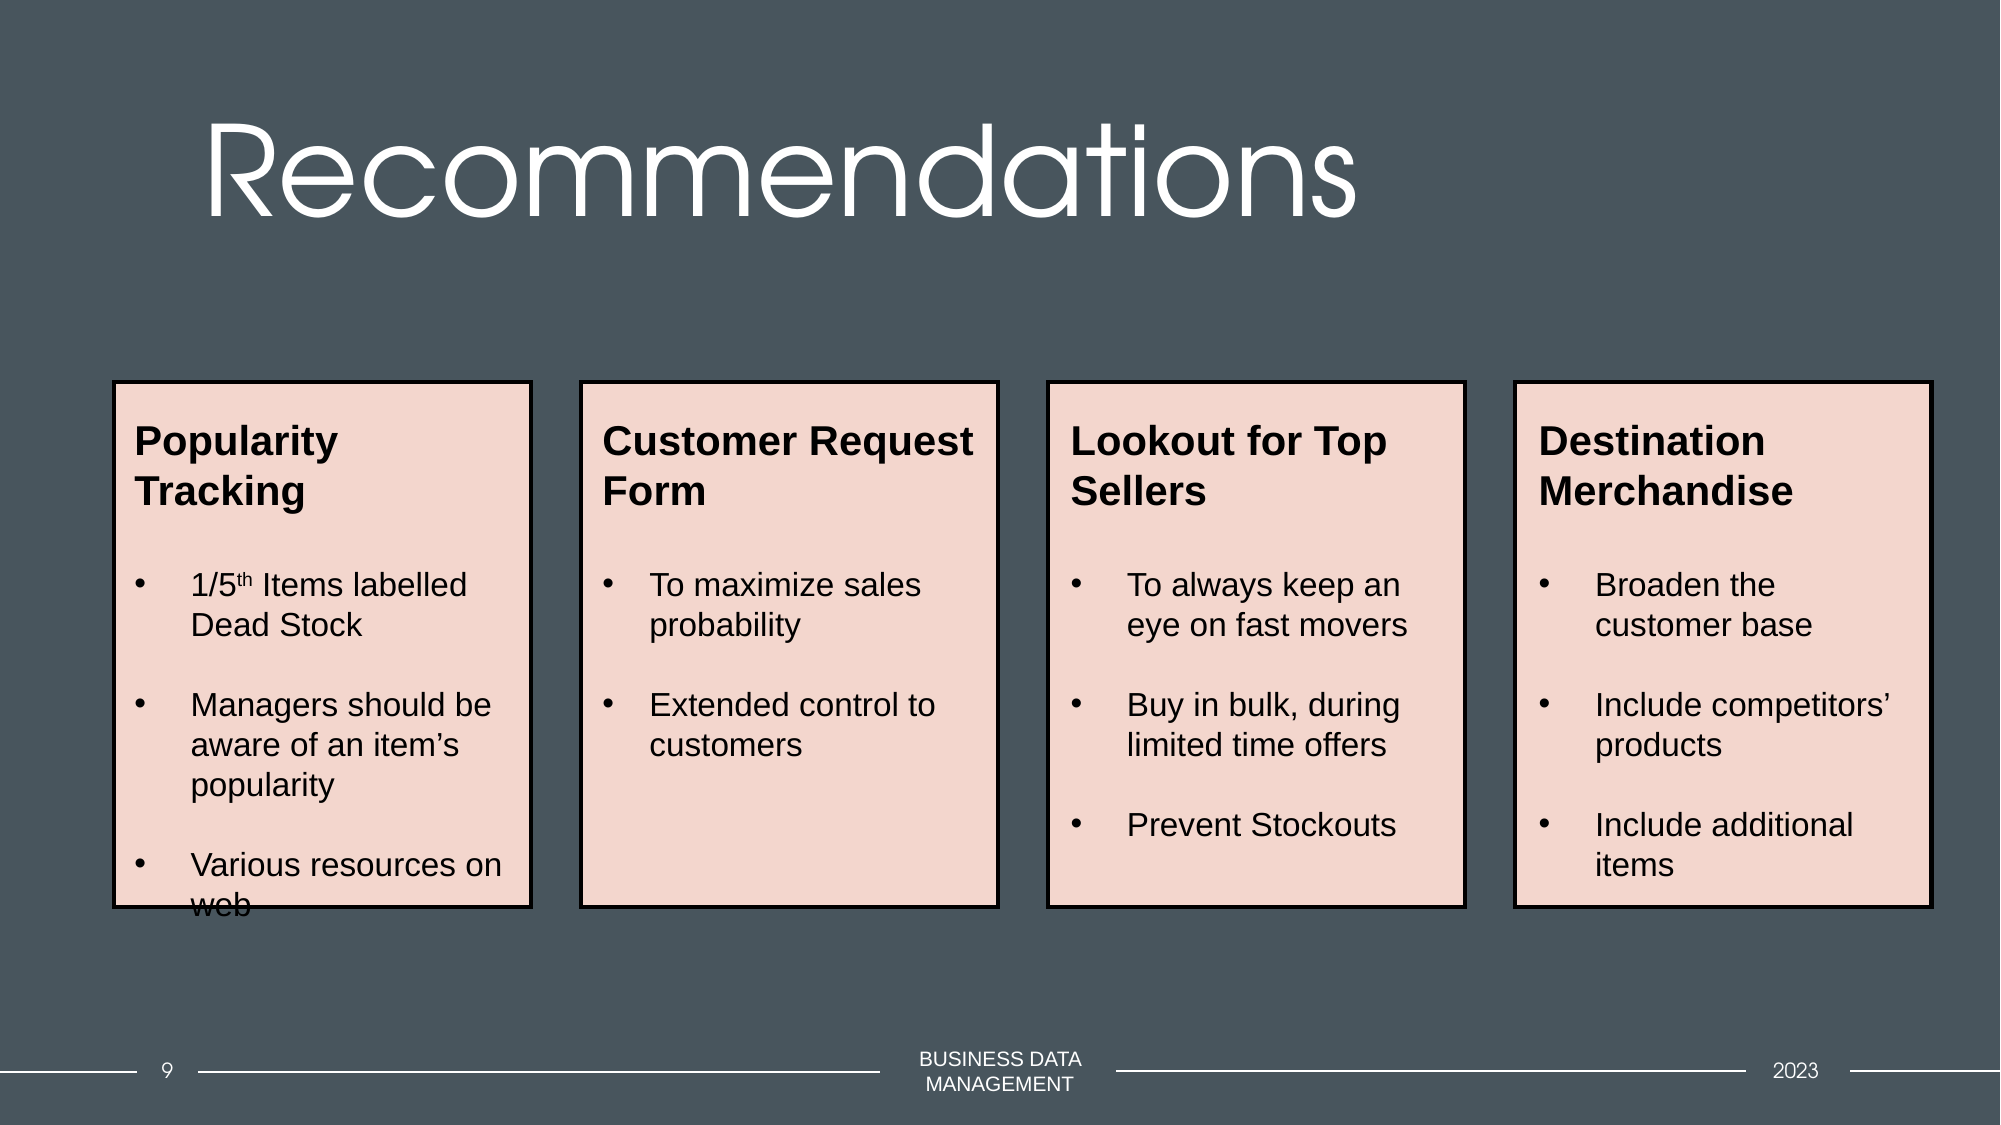

# Recommendations
Popularity Tracking

1/5th Items labelled Dead Stock

Managers should be aware of an item’s popularity

Various resources on web
Customer Request Form

To maximize sales probability

Extended control to customers
Lookout for Top Sellers

To always keep an eye on fast movers

Buy in bulk, during limited time offers

Prevent Stockouts
Destination Merchandise

Broaden the customer base

Include competitors’ products

Include additional items

9
BUSINESS DATA MANAGEMENT
2023